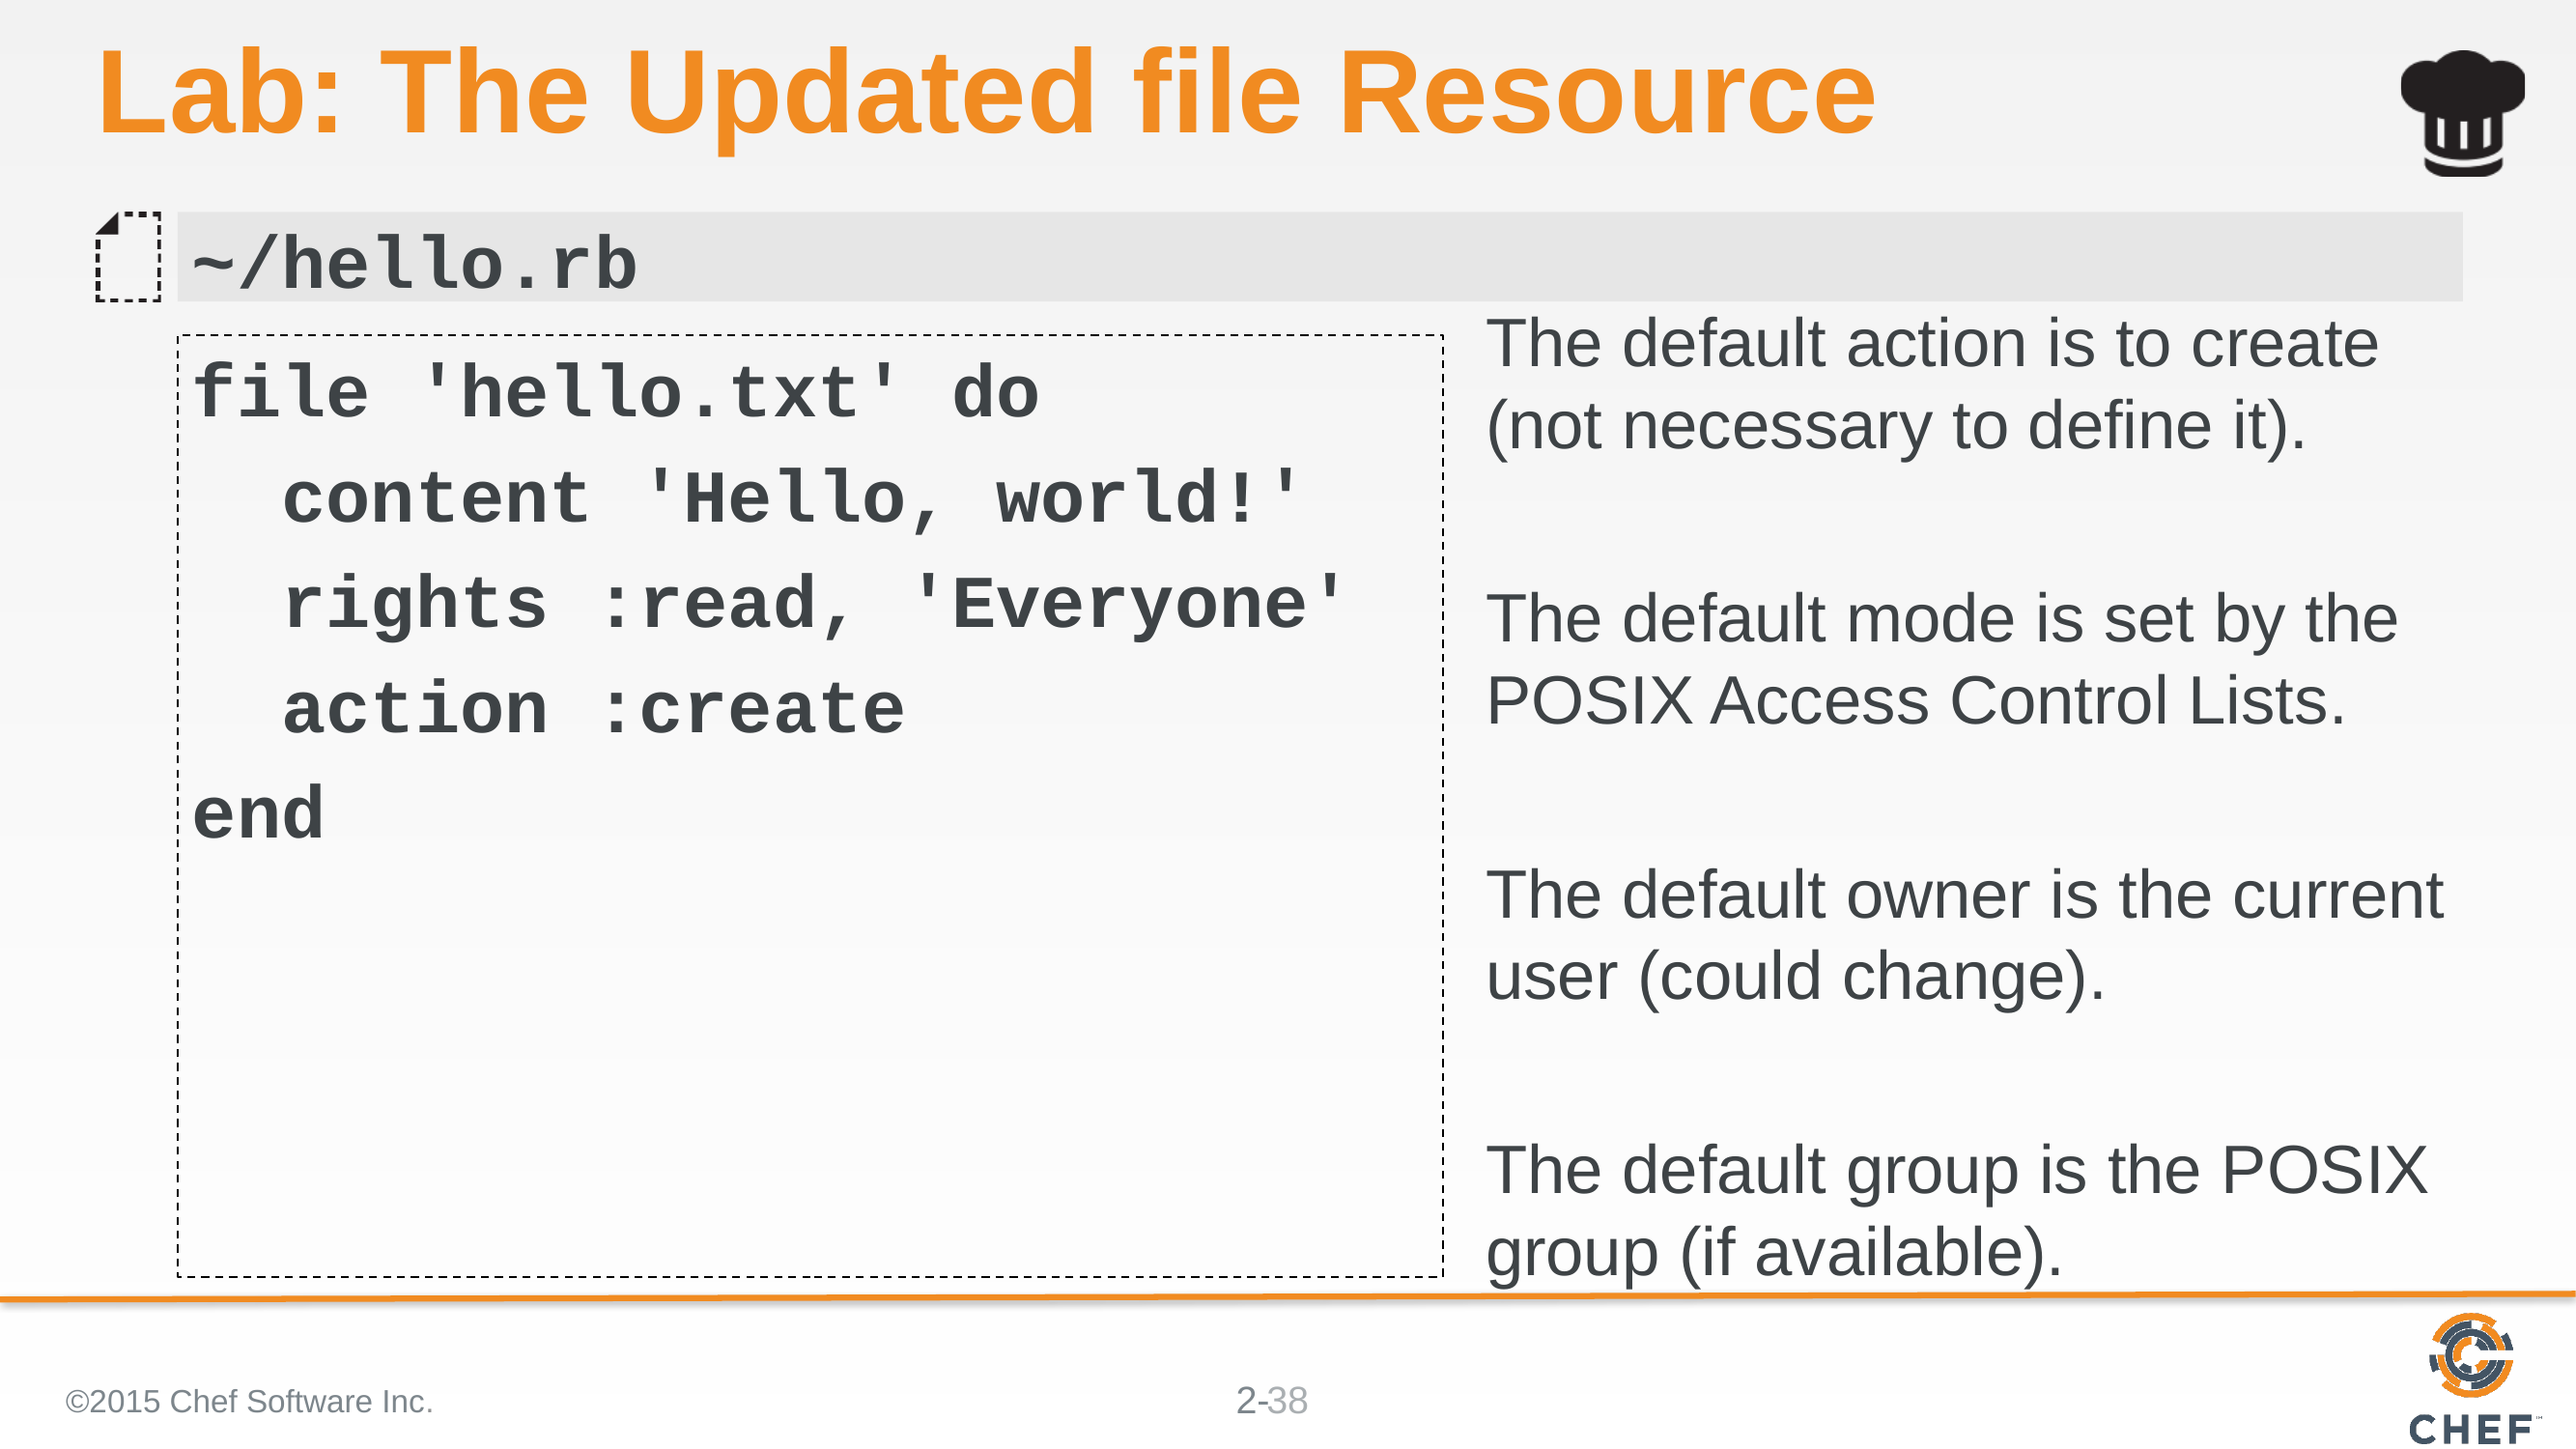

# Lab: The Updated file Resource
~/hello.rb
The default action is to create (not necessary to define it).

The default mode is set by the POSIX Access Control Lists.

The default owner is the current user (could change).

The default group is the POSIX group (if available).
file 'hello.txt' do
  content 'Hello, world!'
  rights :read, 'Everyone'
  action :create
end

©2015 Chef Software Inc.
38